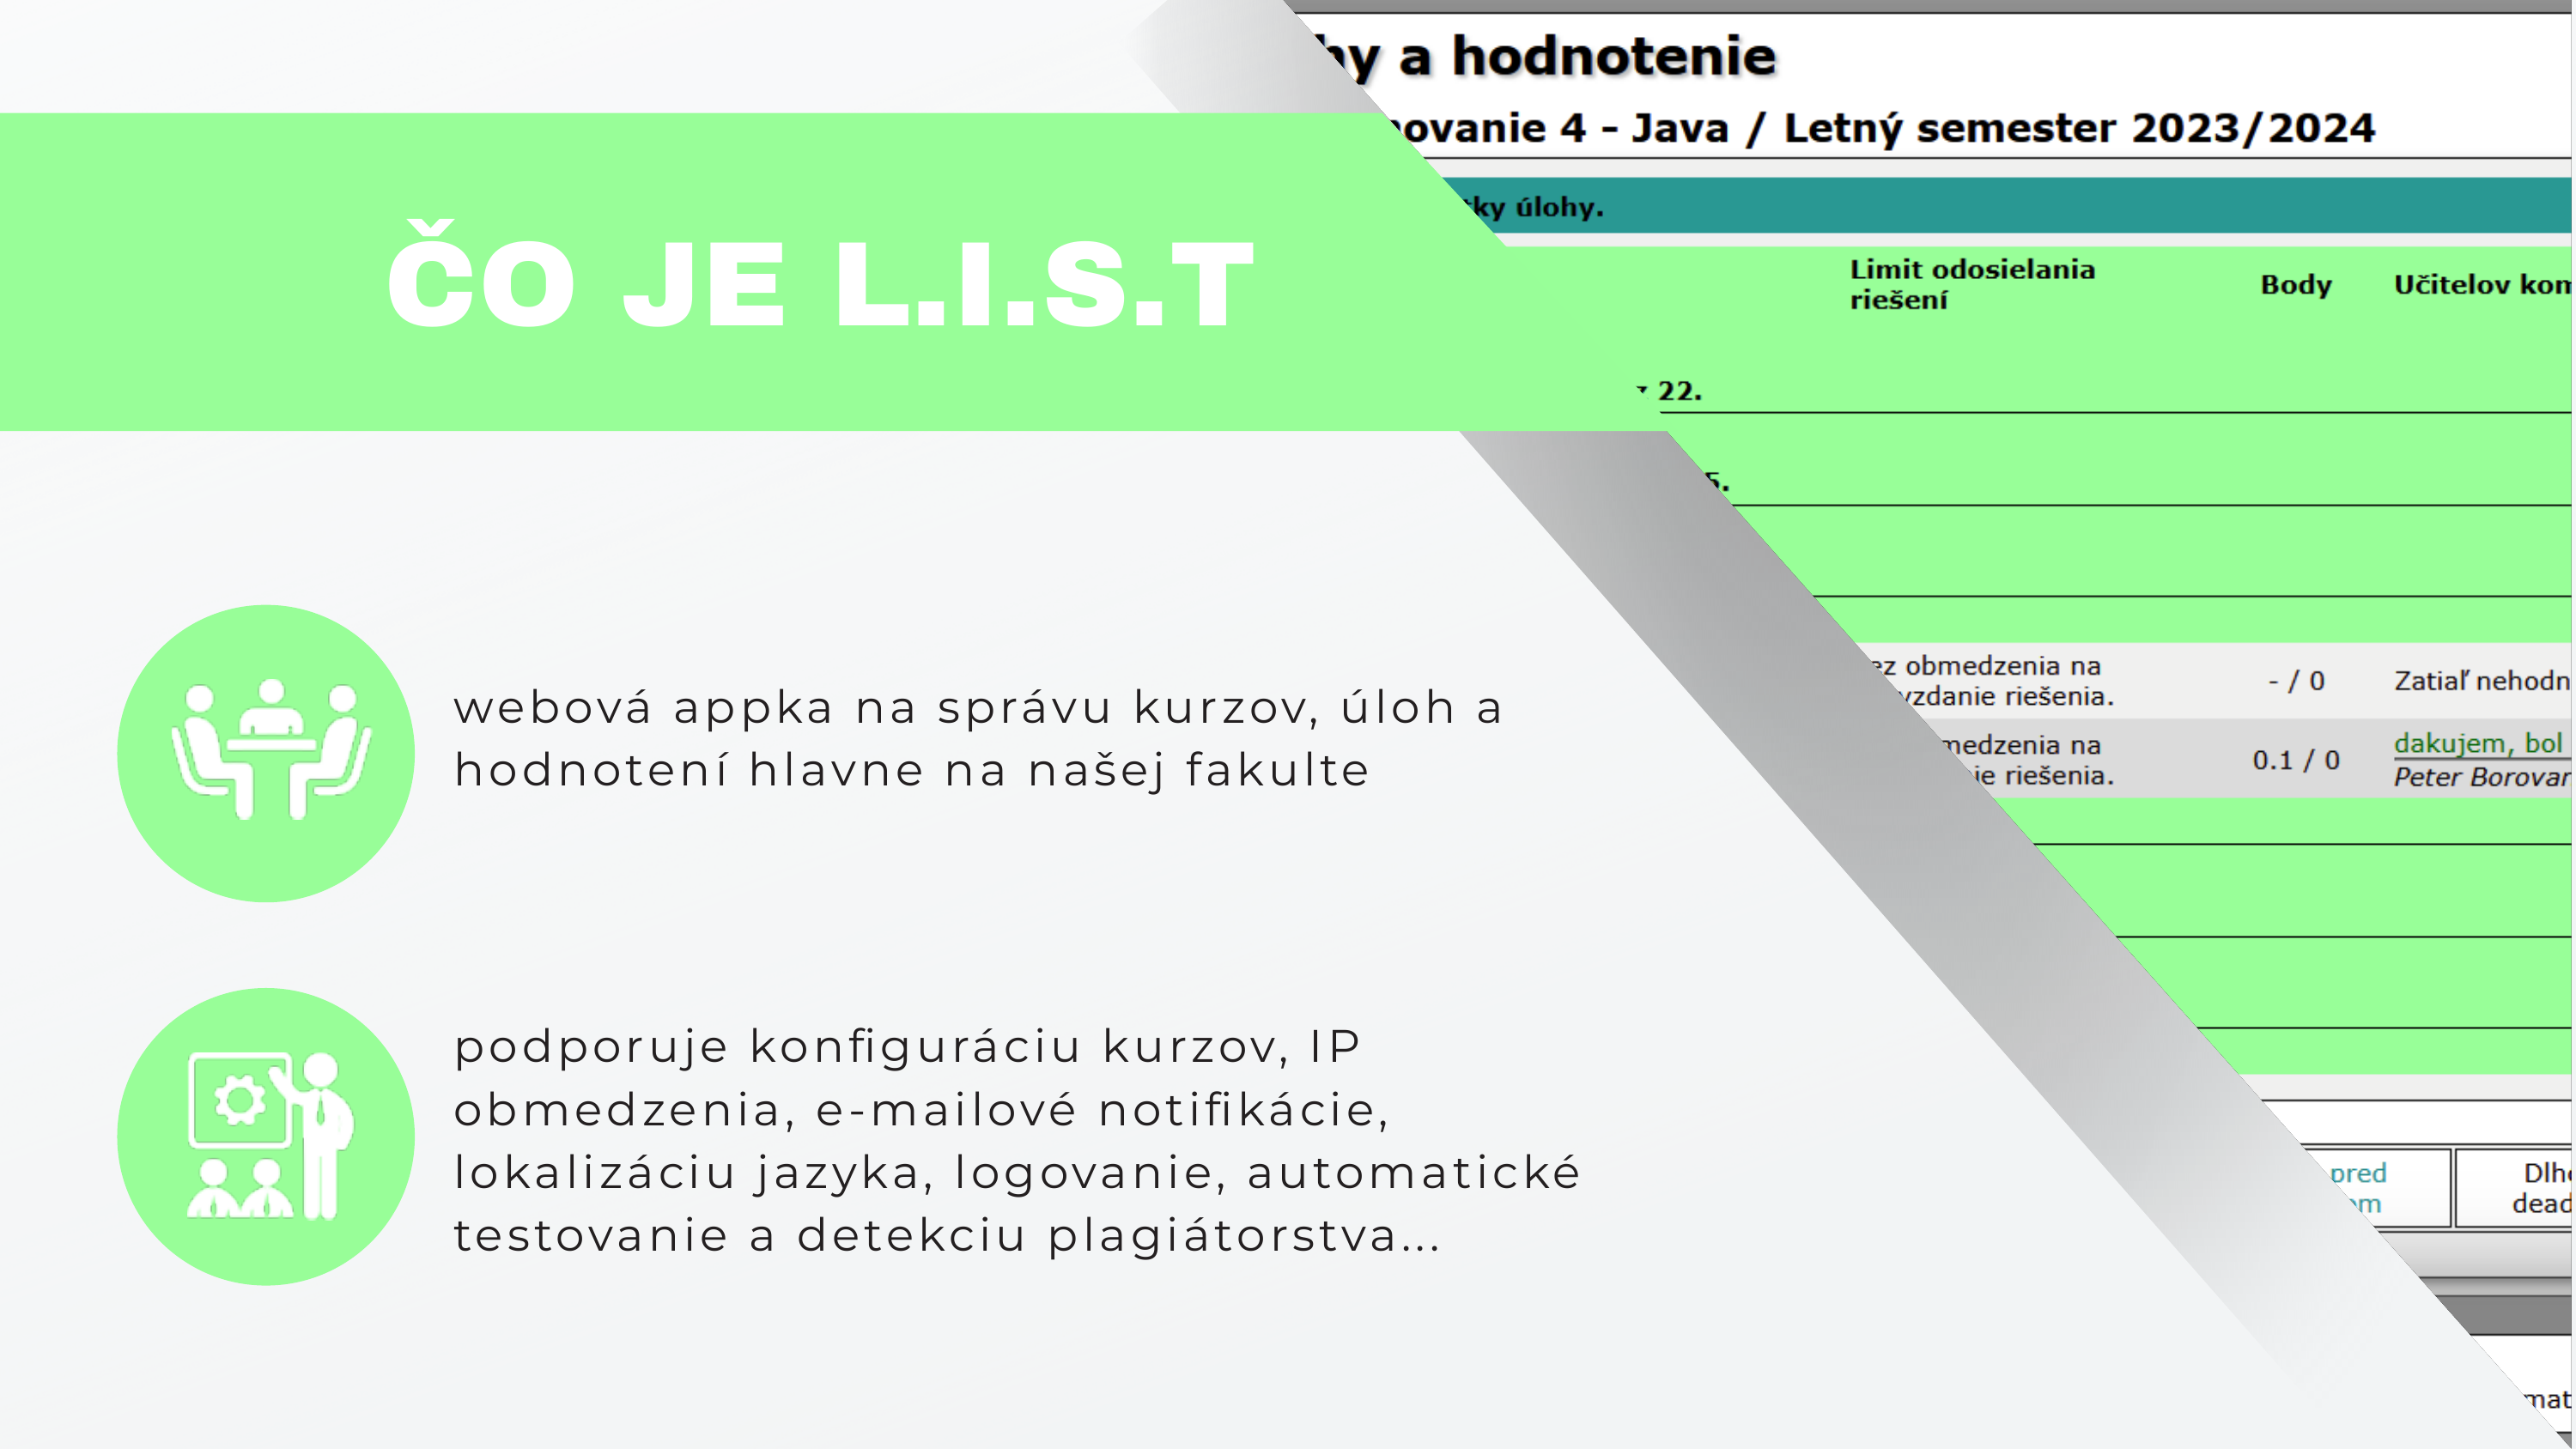

ČO JE L.I.S.T

webová appka na správu kurzov, úloh a hodnotení hlavne na našej fakulte

podporuje konfiguráciu kurzov, IP obmedzenia, e-mailové notifikácie, lokalizáciu jazyka, logovanie, automatické testovanie a detekciu plagiátorstva...